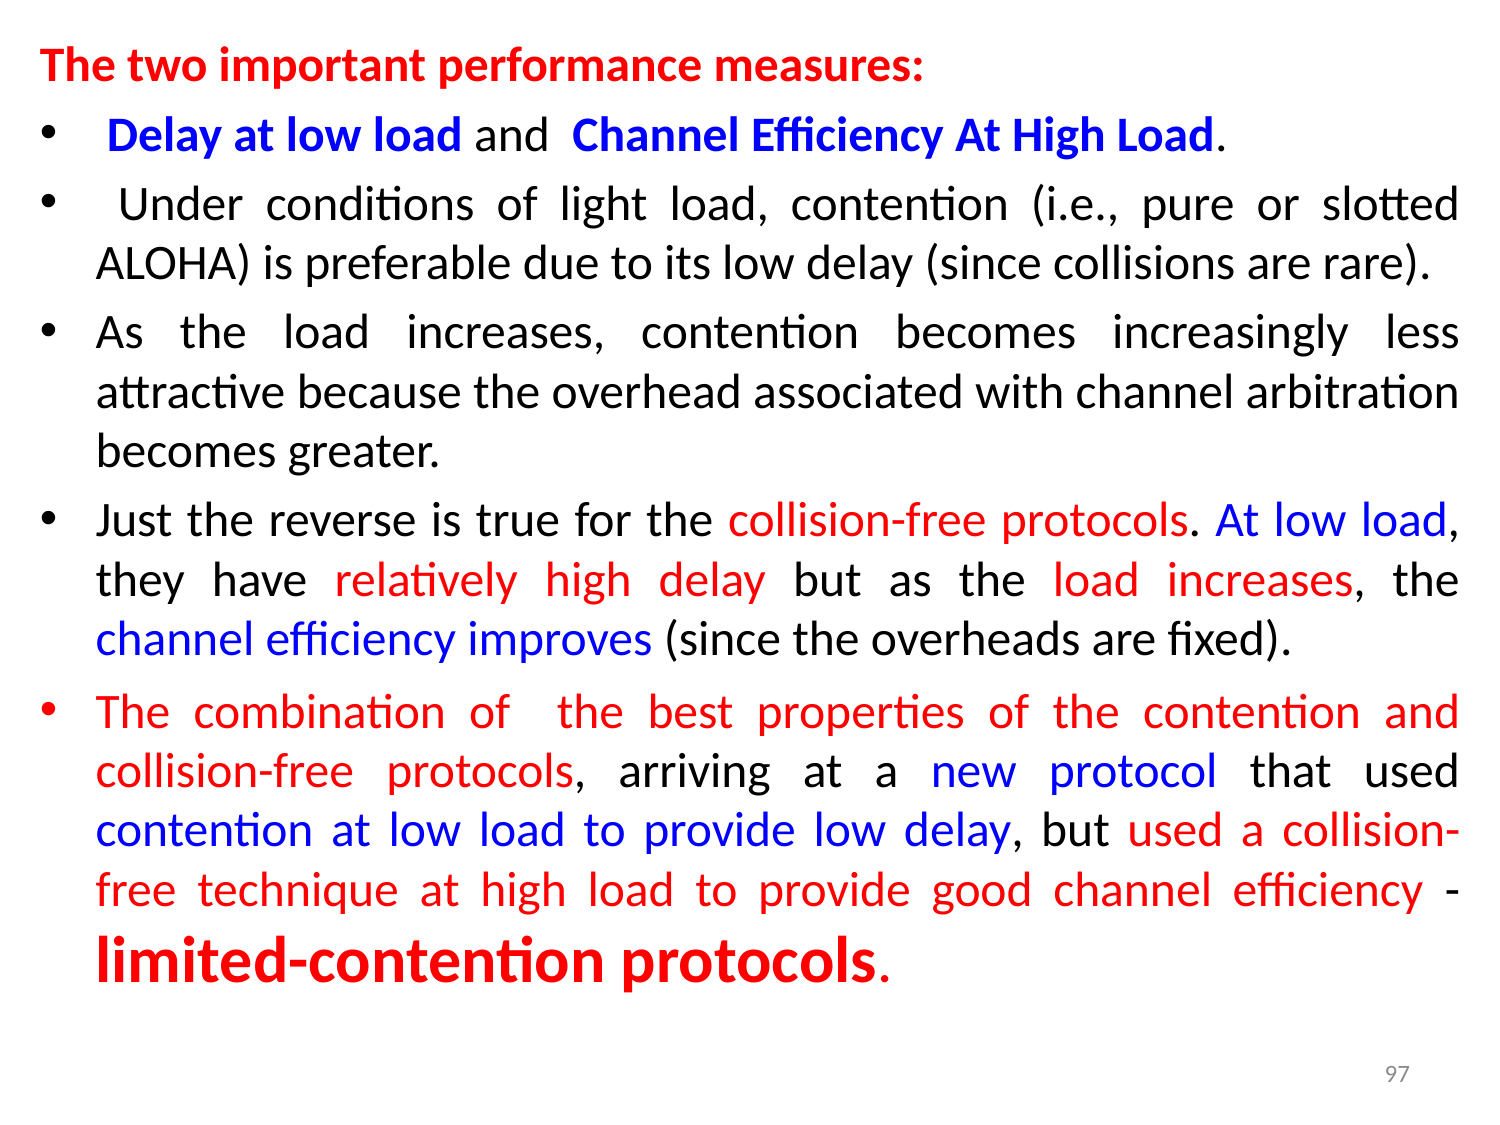

The two important performance measures:
 Delay at low load and  Channel Efficiency At High Load.
 Under conditions of light load, contention (i.e., pure or slotted ALOHA) is preferable due to its low delay (since collisions are rare).
As the load increases, contention becomes increasingly less attractive because the overhead associated with channel arbitration becomes greater.
Just the reverse is true for the collision-free protocols. At low load, they have relatively high delay but as the load increases, the channel efficiency improves (since the overheads are fixed).
The combination of  the best properties of the contention and collision-free protocols, arriving at a new protocol that used contention at low load to provide low delay, but used a collision-free technique at high load to provide good channel efficiency - limited-contention protocols.
97